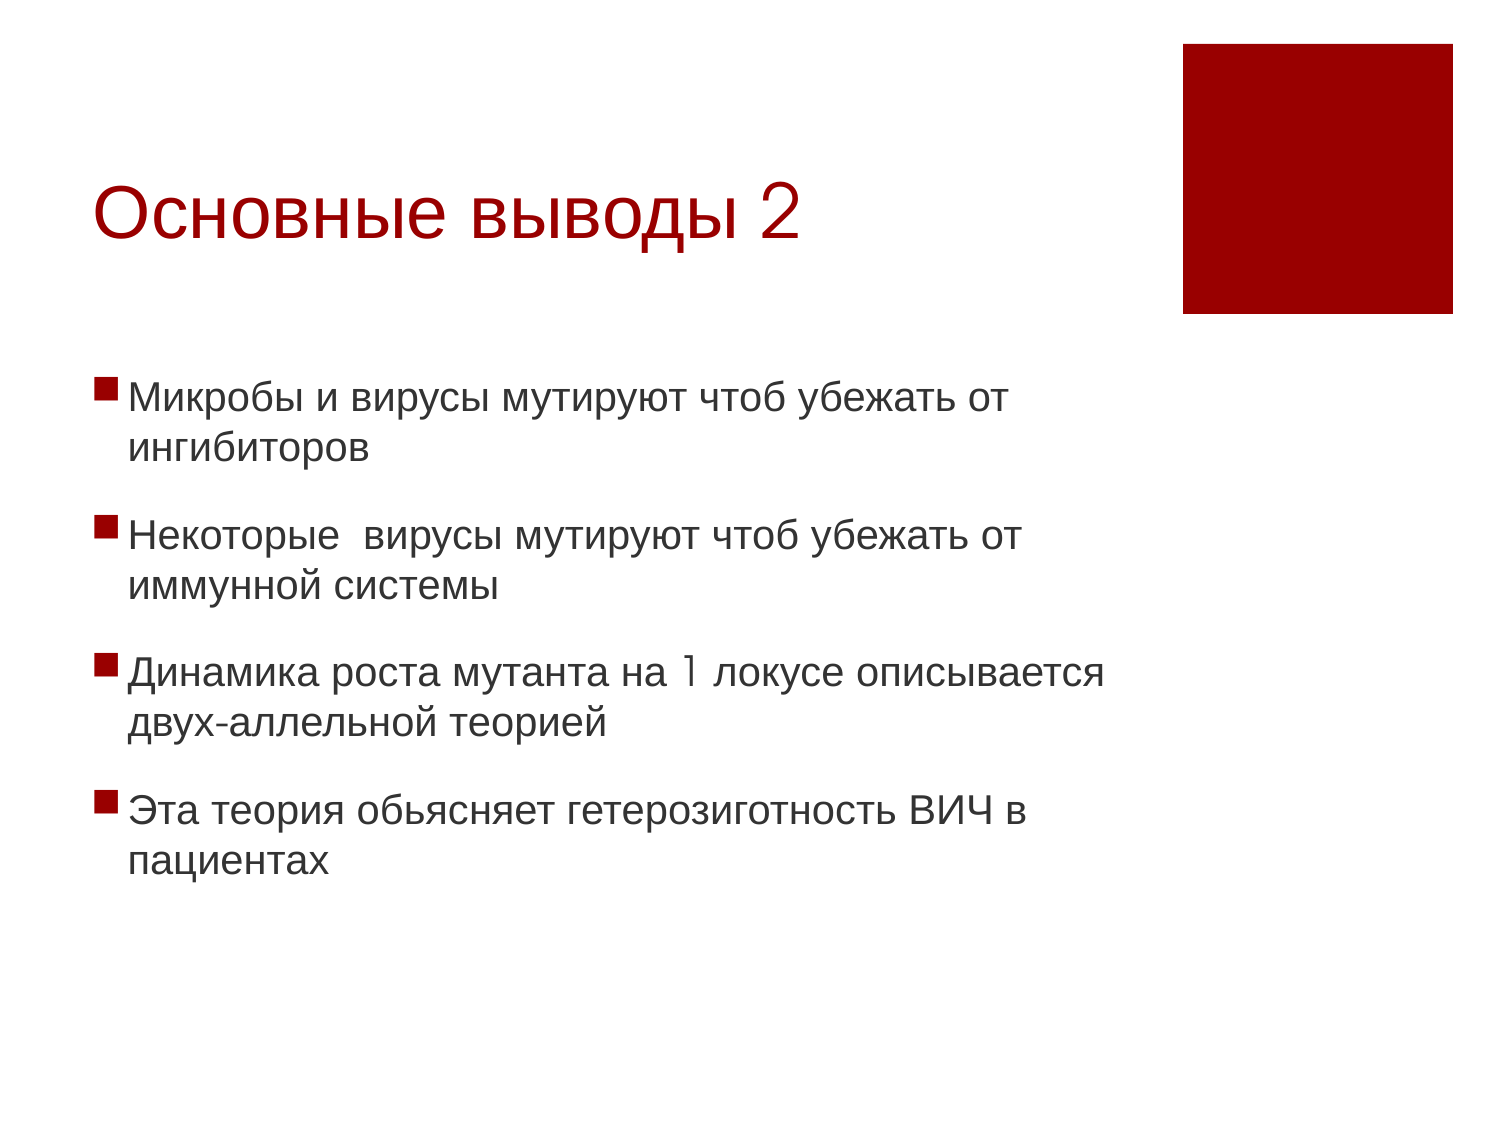

# Основные выводы 2
Микробы и вирусы мутируют чтоб убежать от ингибиторов
Некоторые  вирусы мутируют чтоб убежать от иммунной системы
Динамика роста мутанта на 1 локусе описывается двух-аллельной теорией
Эта теория обьясняет гетерозиготность ВИЧ в пациентах